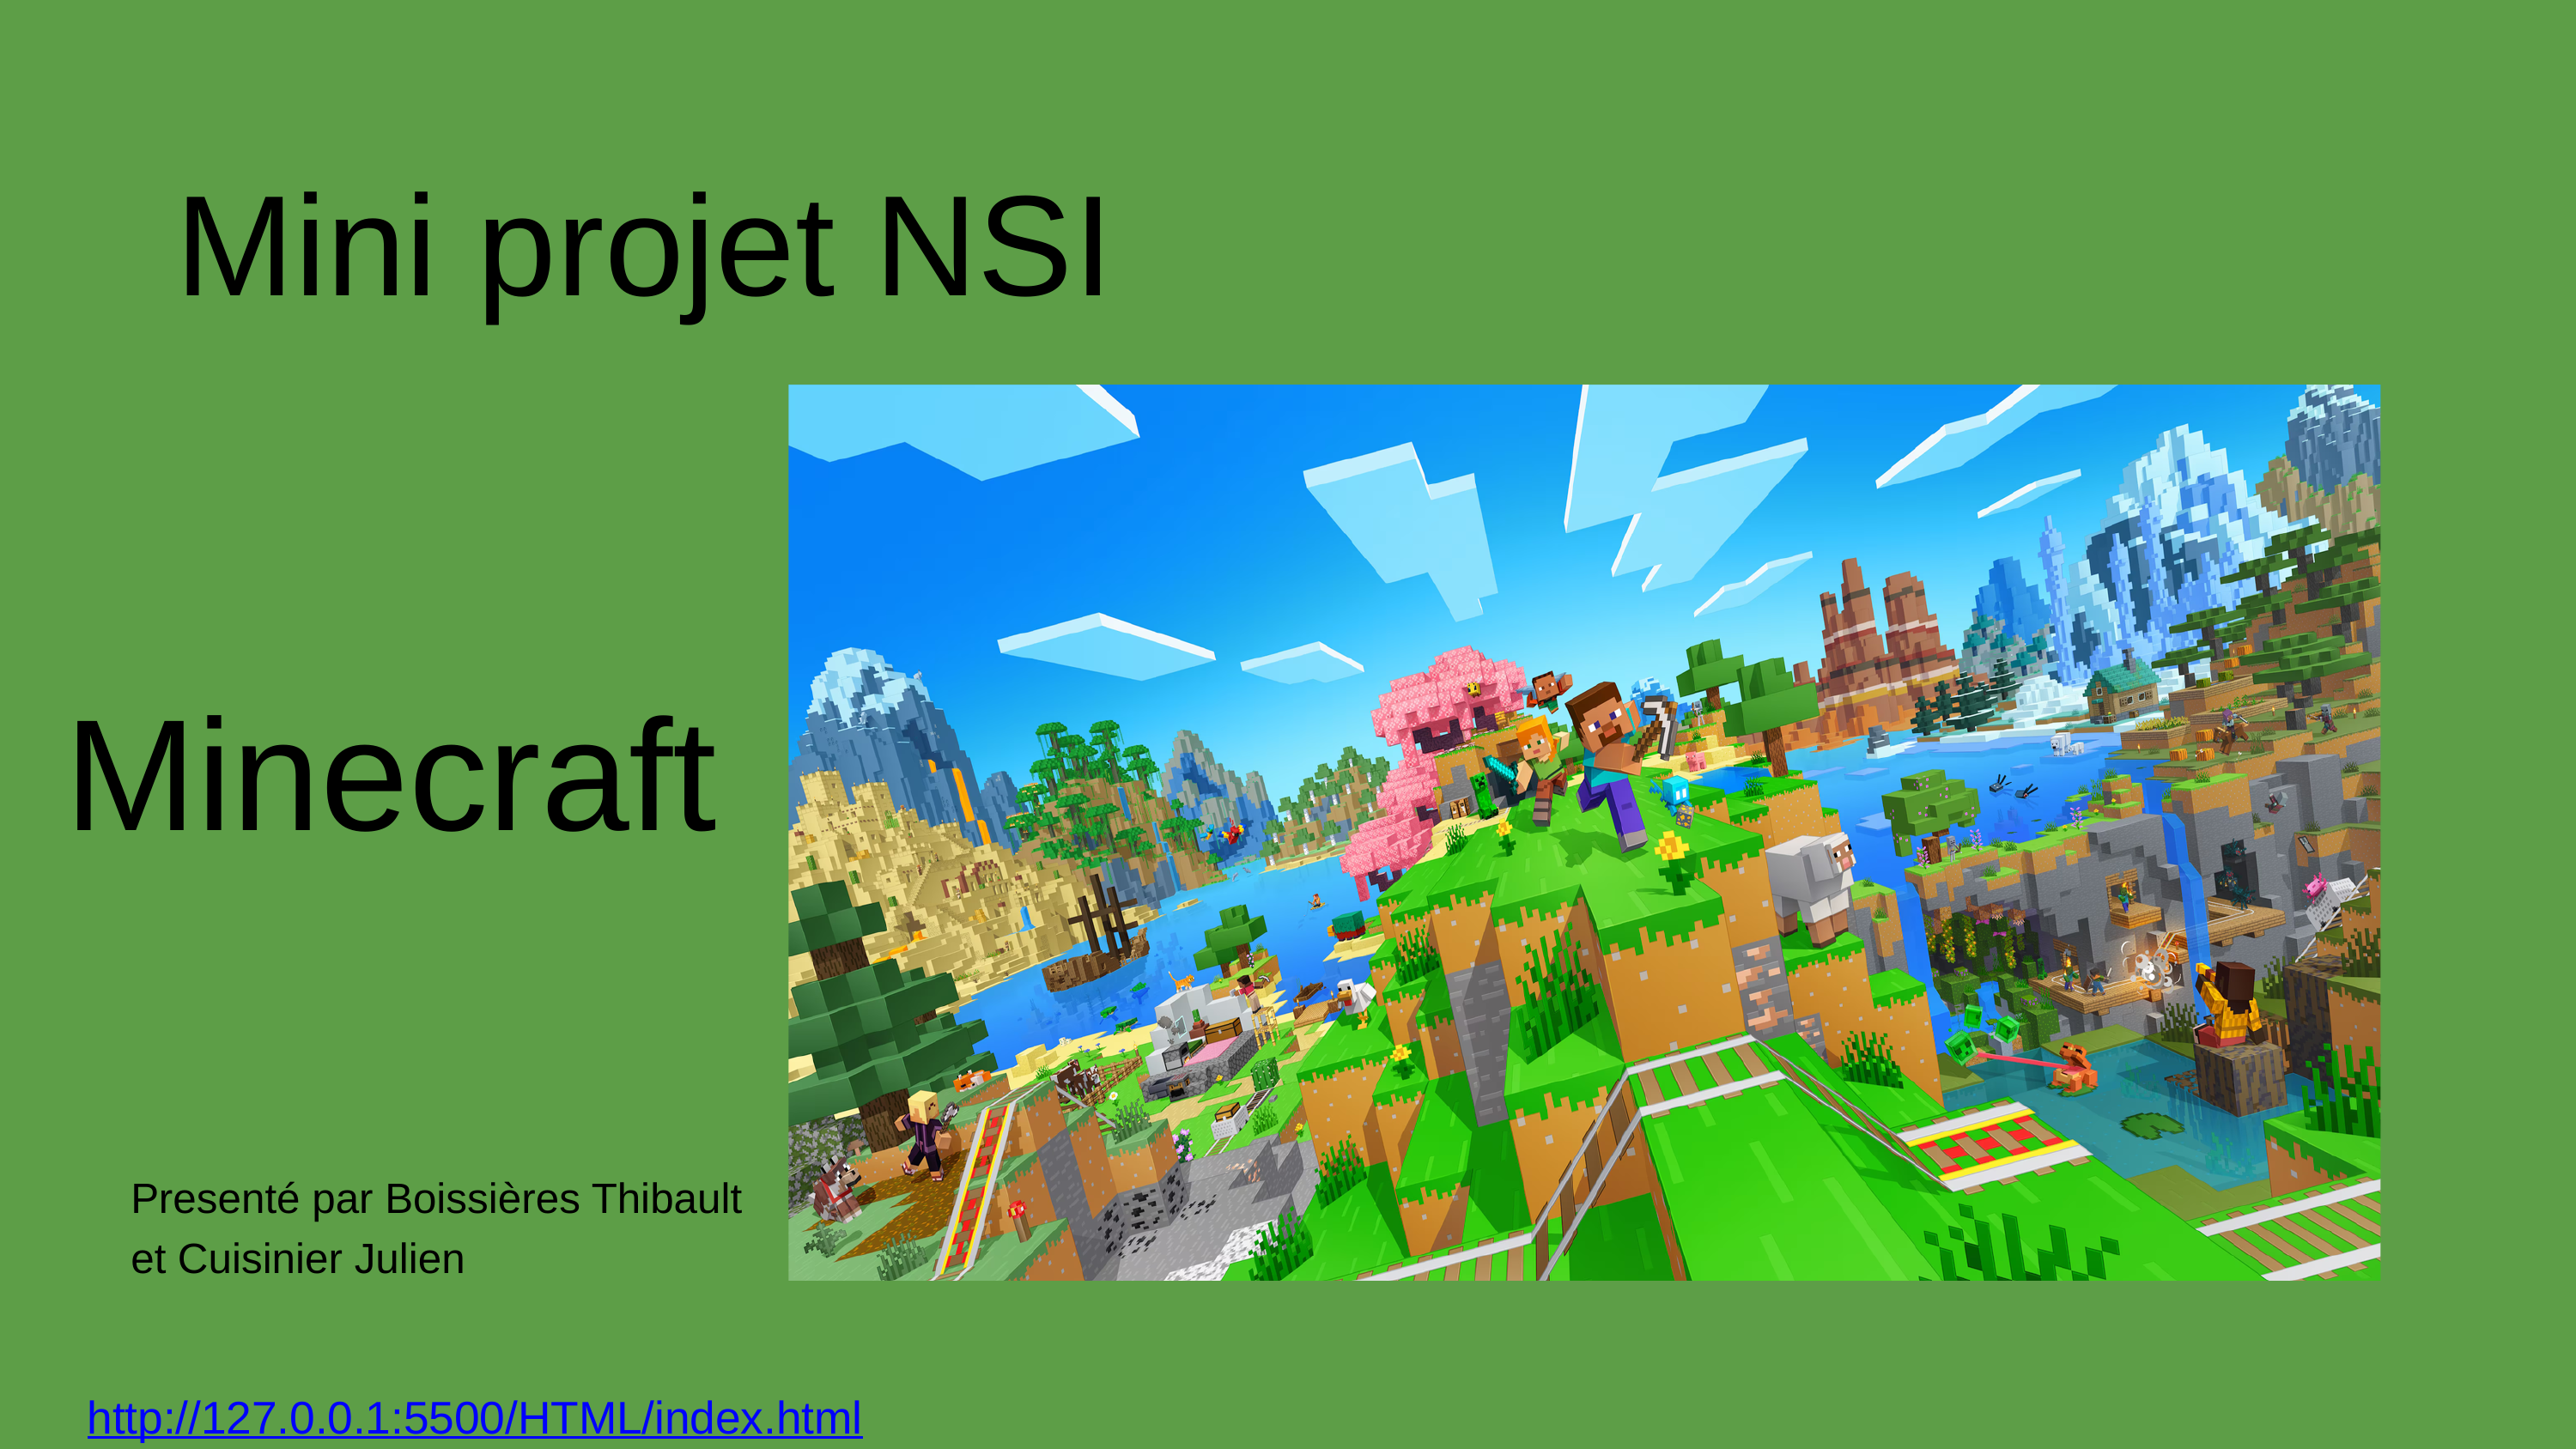

Mini projet NSI

Minecraft
Presenté par Boissières Thibault et Cuisinier Julien
http://127.0.0.1:5500/HTML/index.html